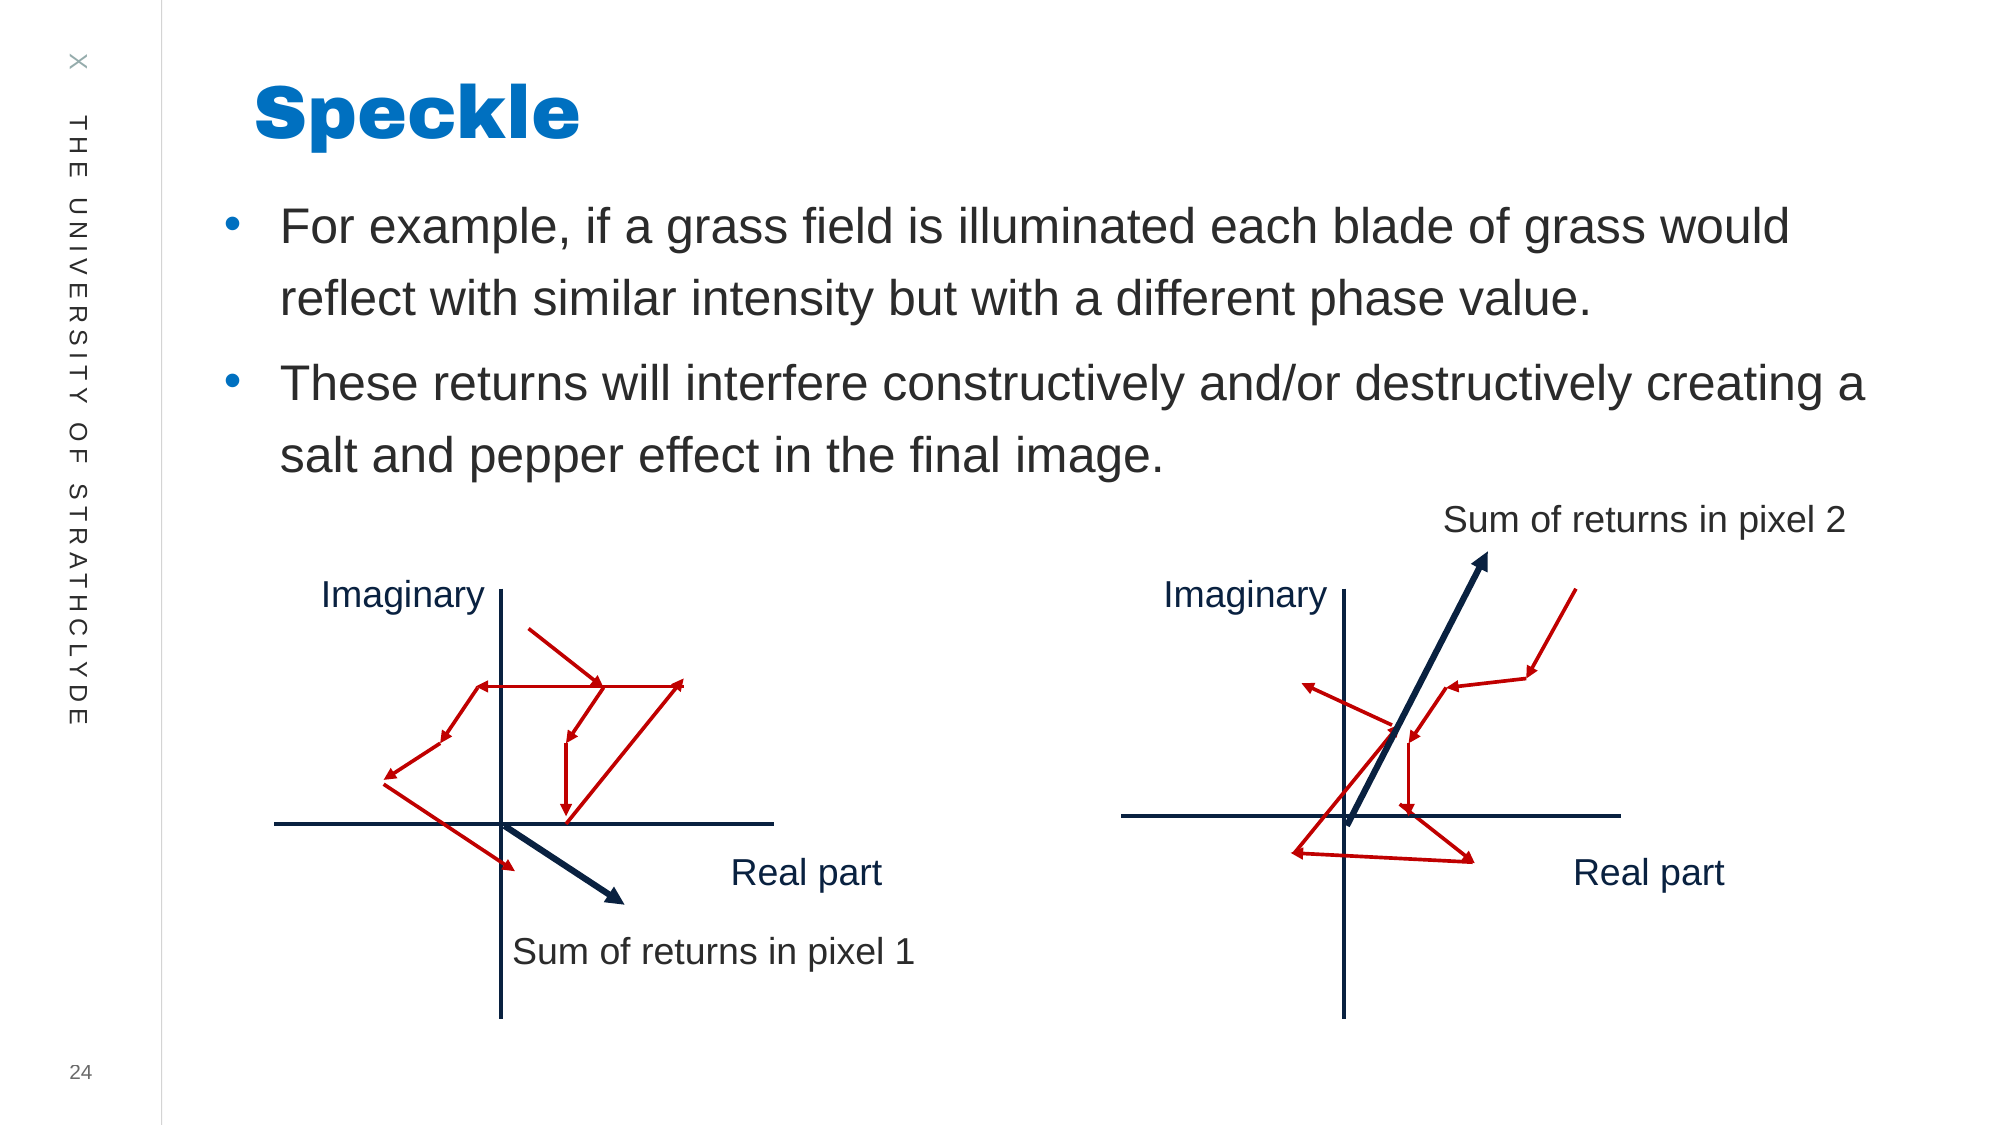

Speckle
For example, if a grass field is illuminated each blade of grass would reflect with similar intensity but with a different phase value.
These returns will interfere constructively and/or destructively creating a salt and pepper effect in the final image.

Sum of returns in pixel 2
Imaginary
Imaginary
Real part
Real part
Sum of returns in pixel 1
24